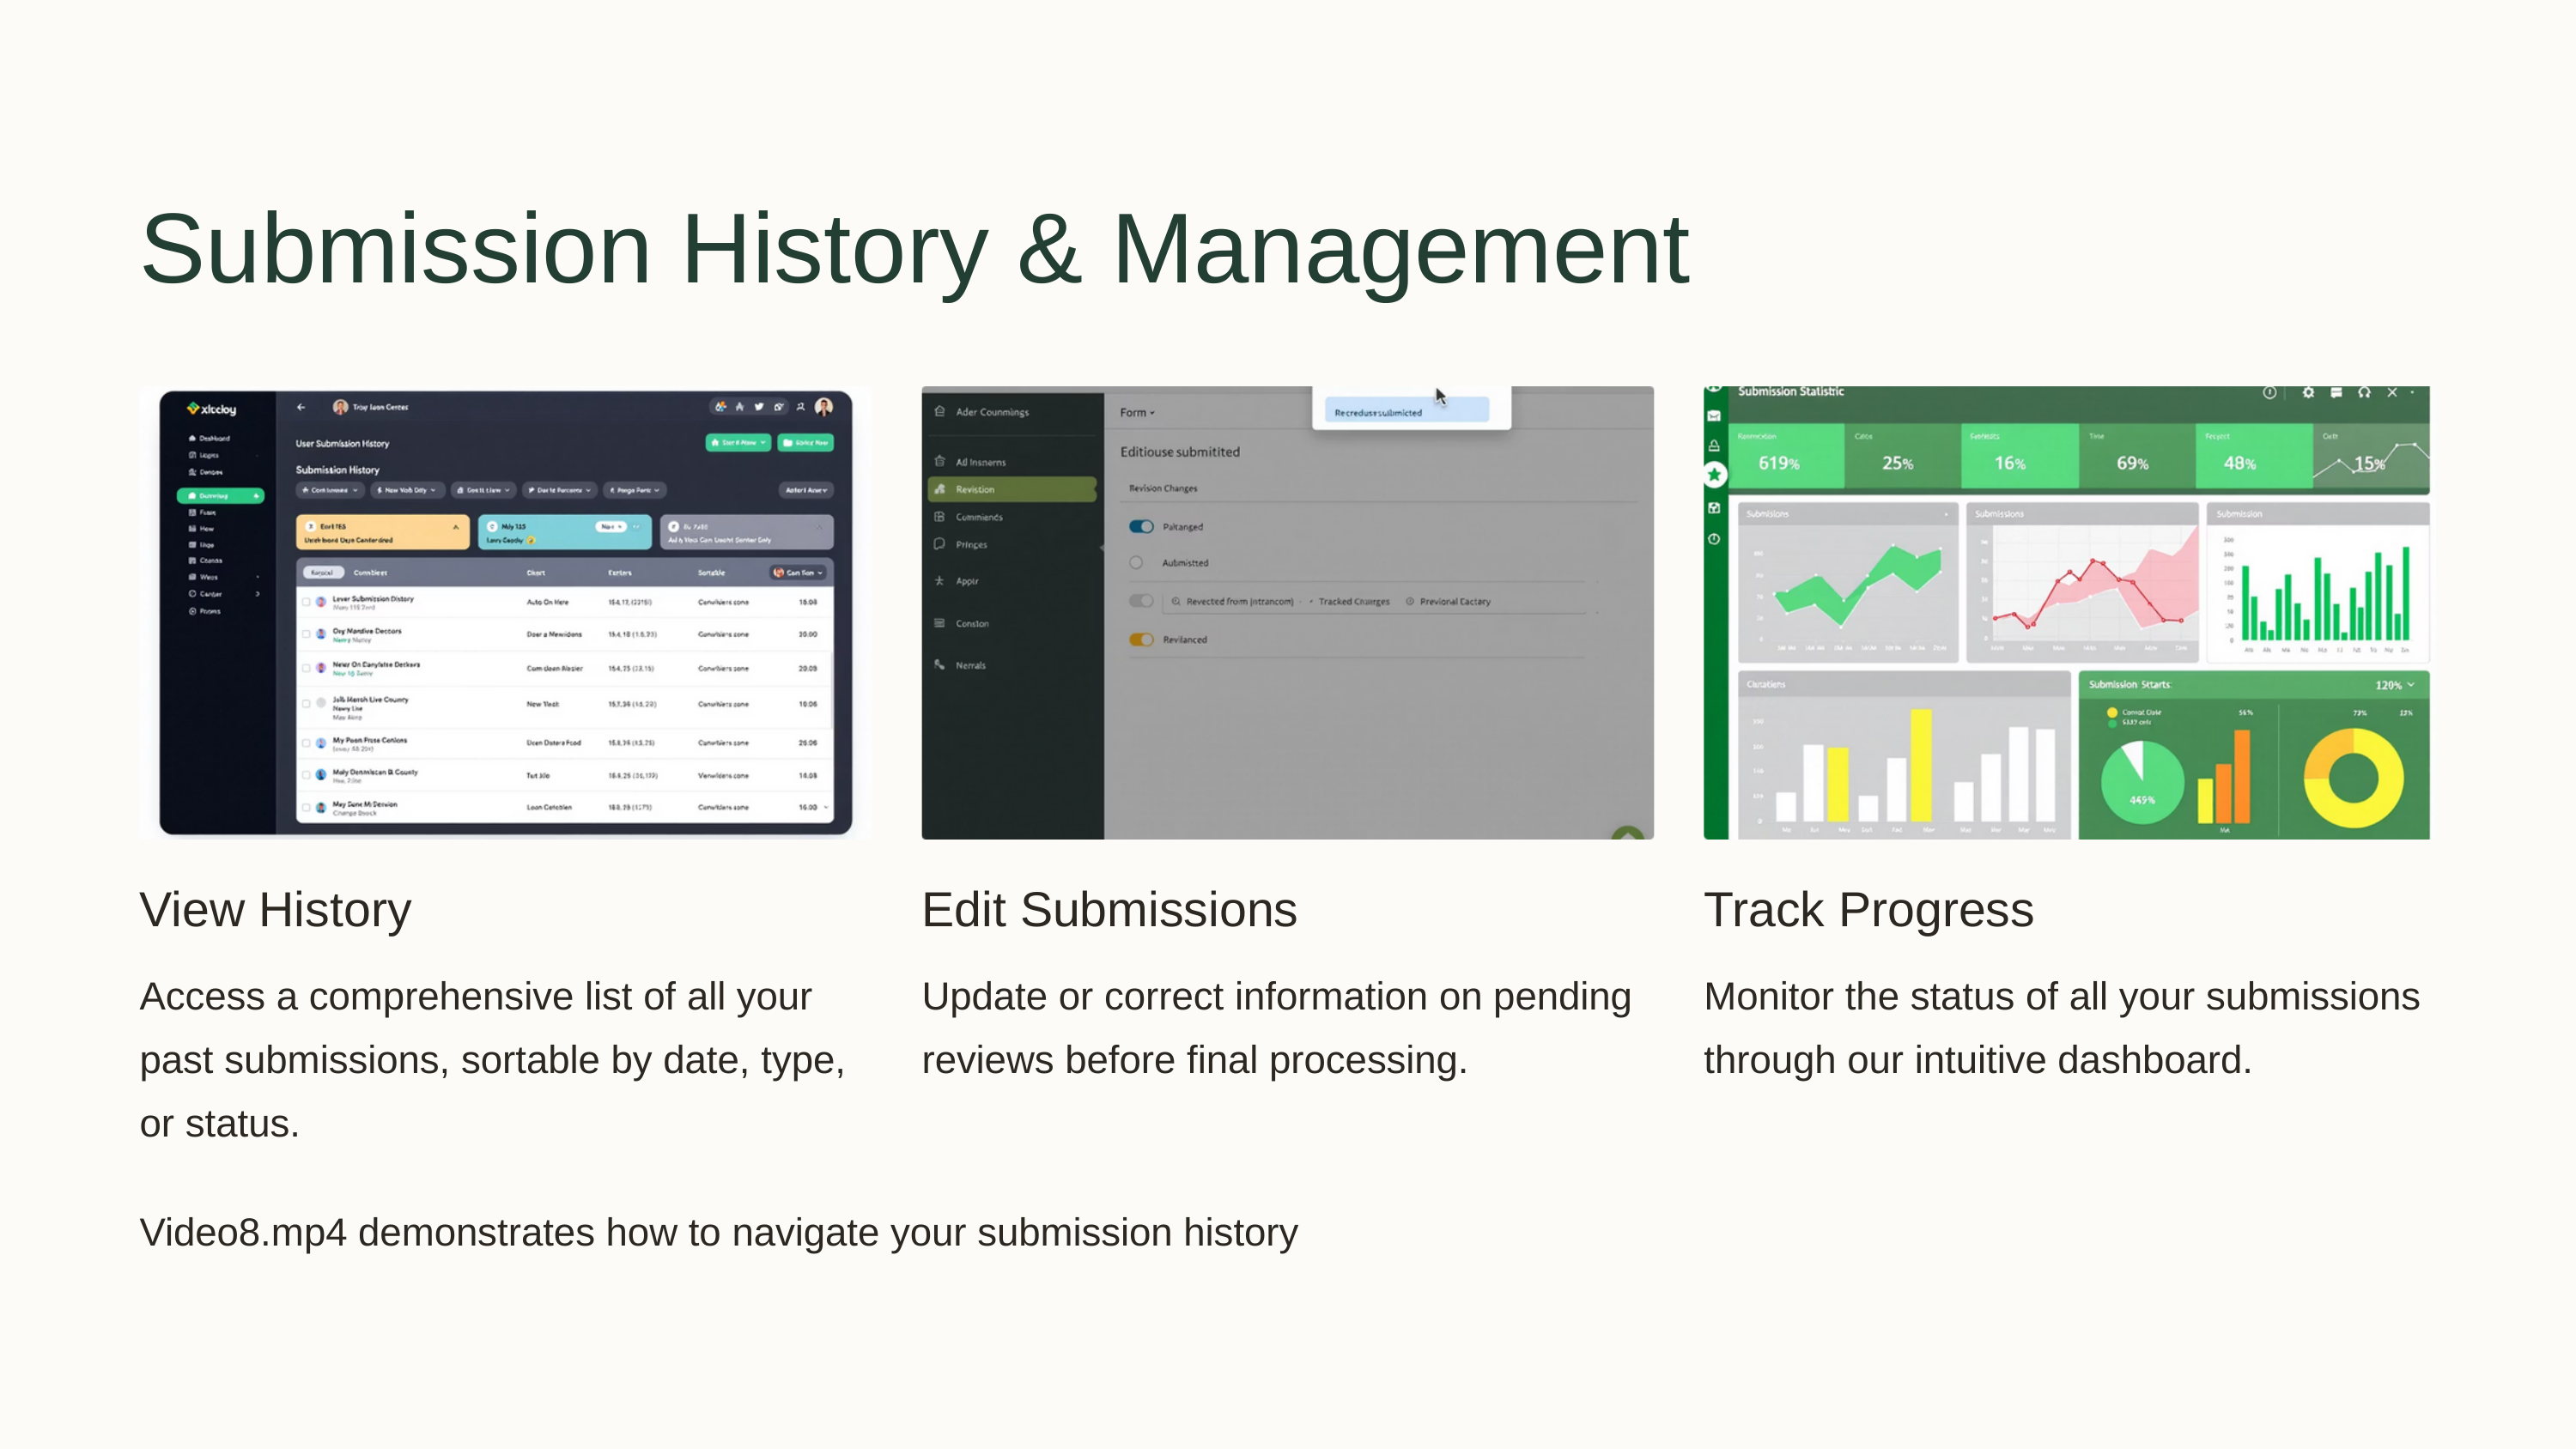

Submission History & Management

View History
Edit Submissions
Track Progress
Access a comprehensive list of all your past submissions, sortable by date, type, or status.
Update or correct information on pending reviews before final processing.
Monitor the status of all your submissions through our intuitive dashboard.
Video8.mp4 demonstrates how to navigate your submission history